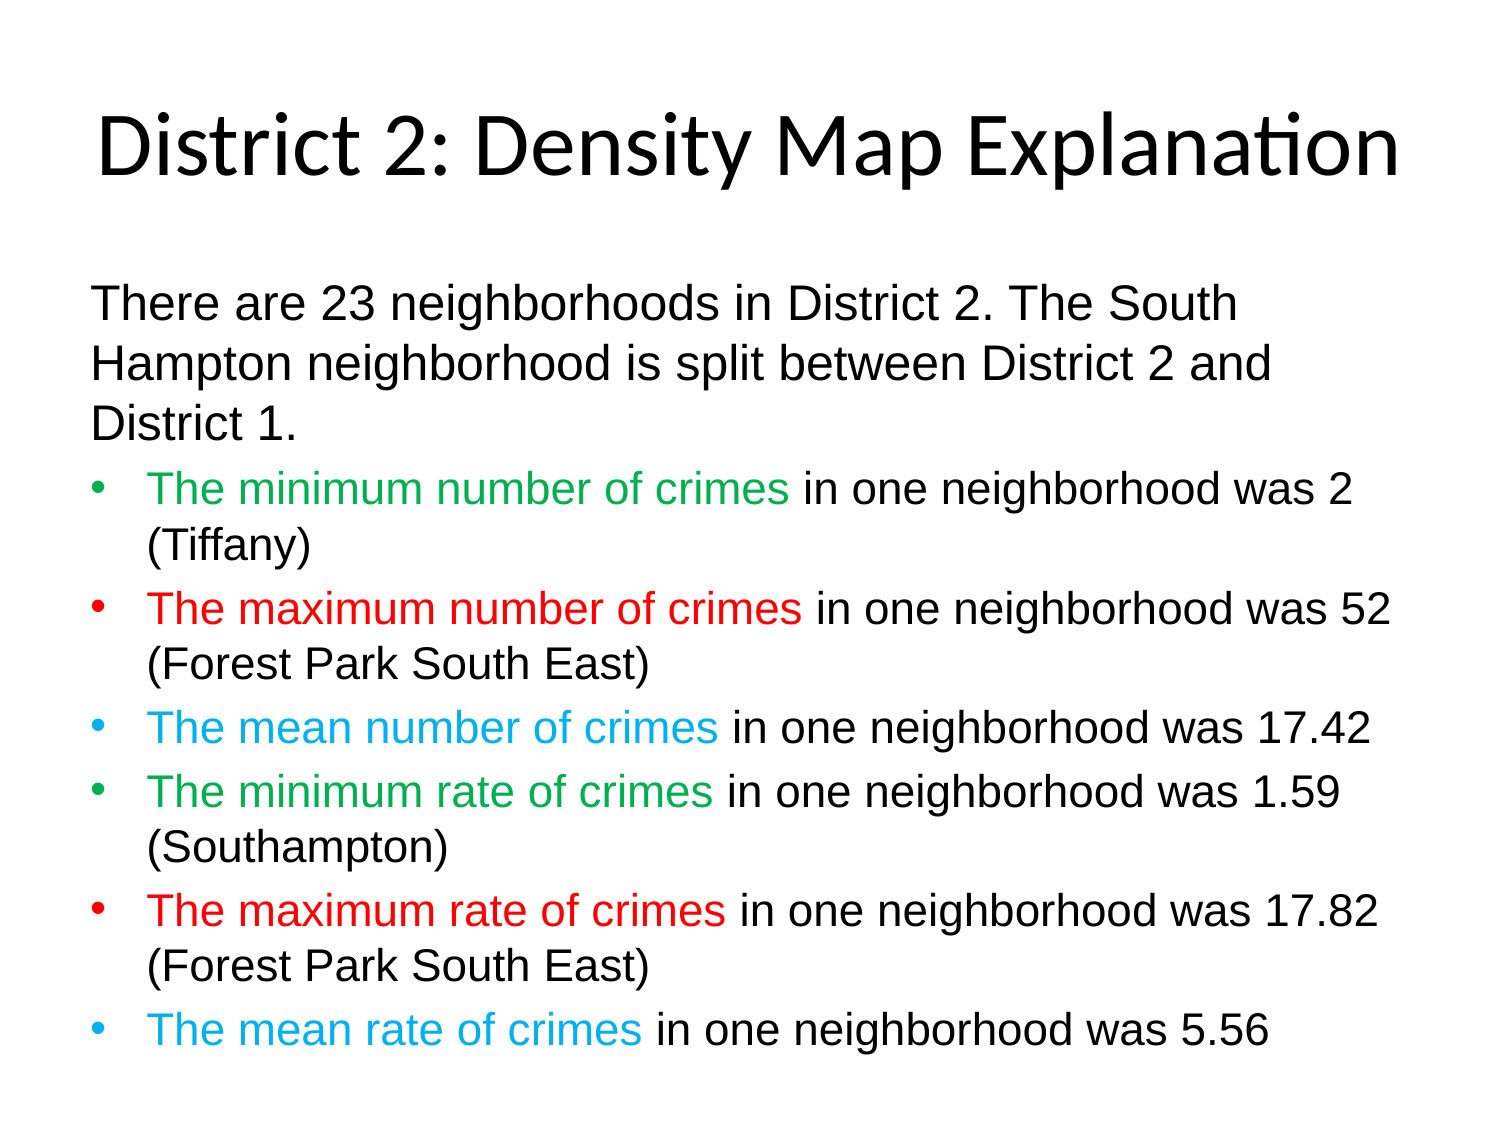

# District 2: Density Map Explanation
There are 23 neighborhoods in District 2. The South Hampton neighborhood is split between District 2 and District 1.
The minimum number of crimes in one neighborhood was 2 (Tiffany)
The maximum number of crimes in one neighborhood was 52 (Forest Park South East)
The mean number of crimes in one neighborhood was 17.42
The minimum rate of crimes in one neighborhood was 1.59 (Southampton)
The maximum rate of crimes in one neighborhood was 17.82 (Forest Park South East)
The mean rate of crimes in one neighborhood was 5.56